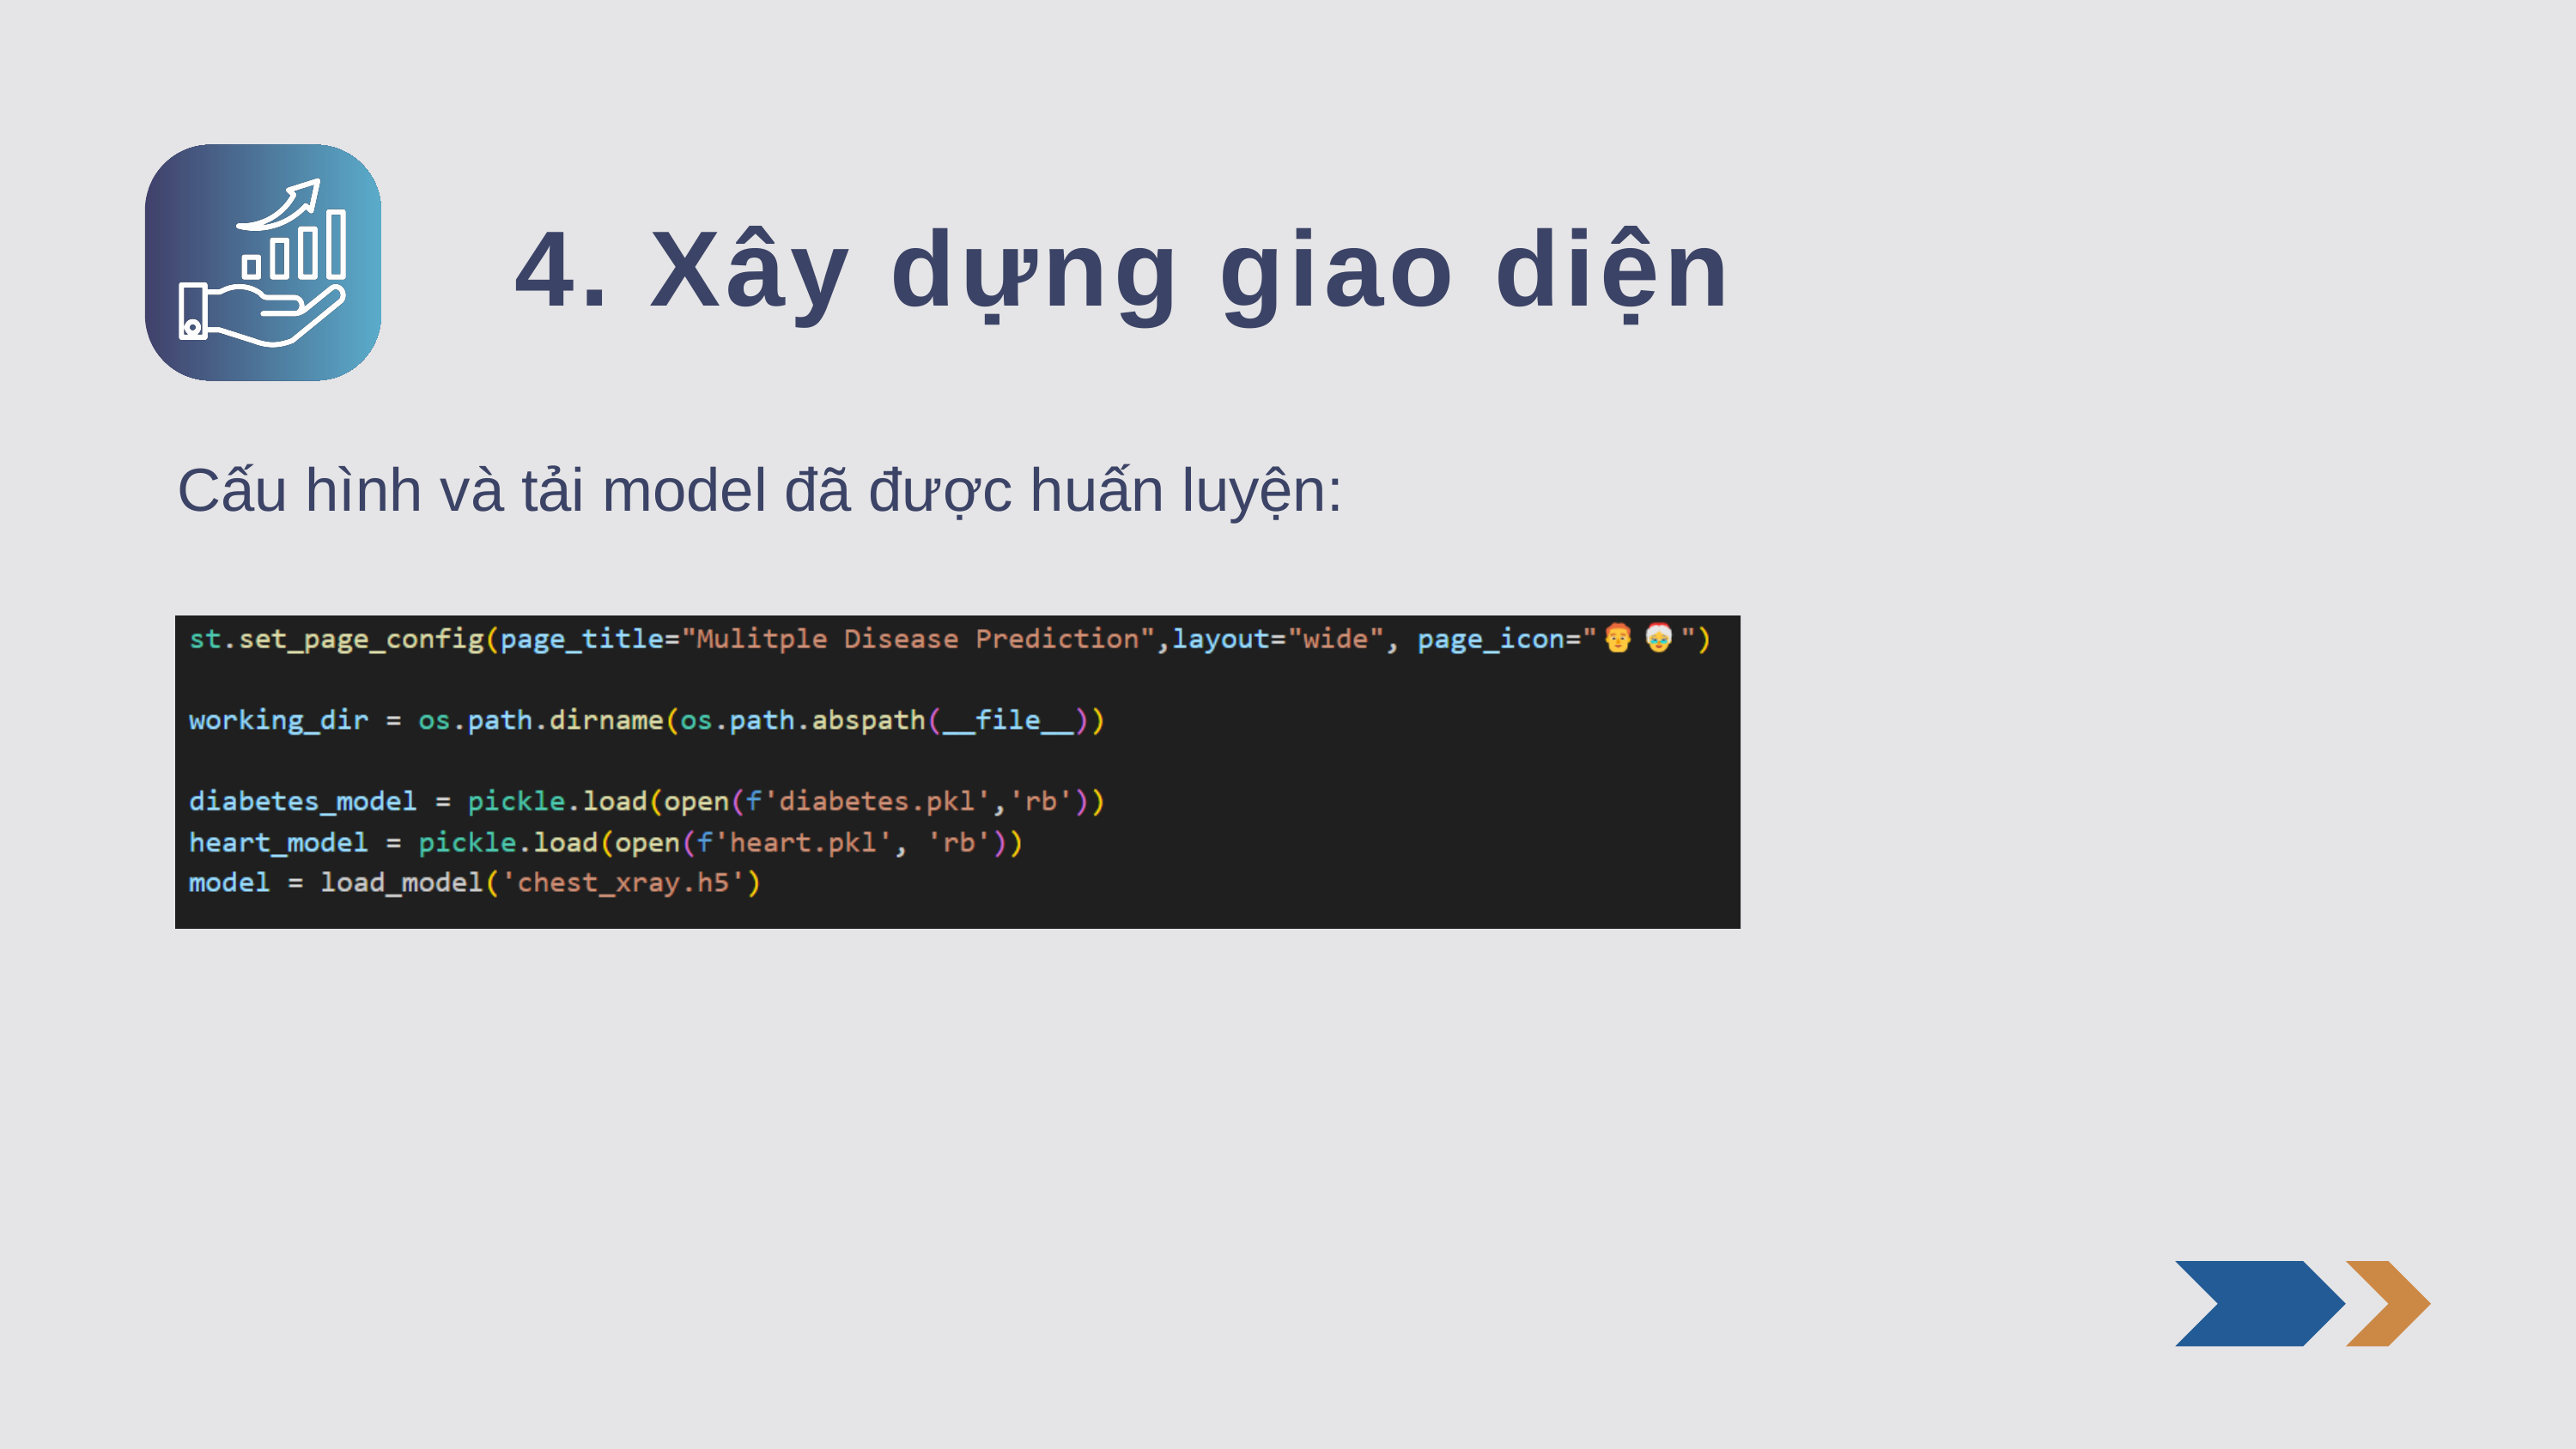

4. Xây dựng giao diện
Cấu hình và tải model đã được huấn luyện: